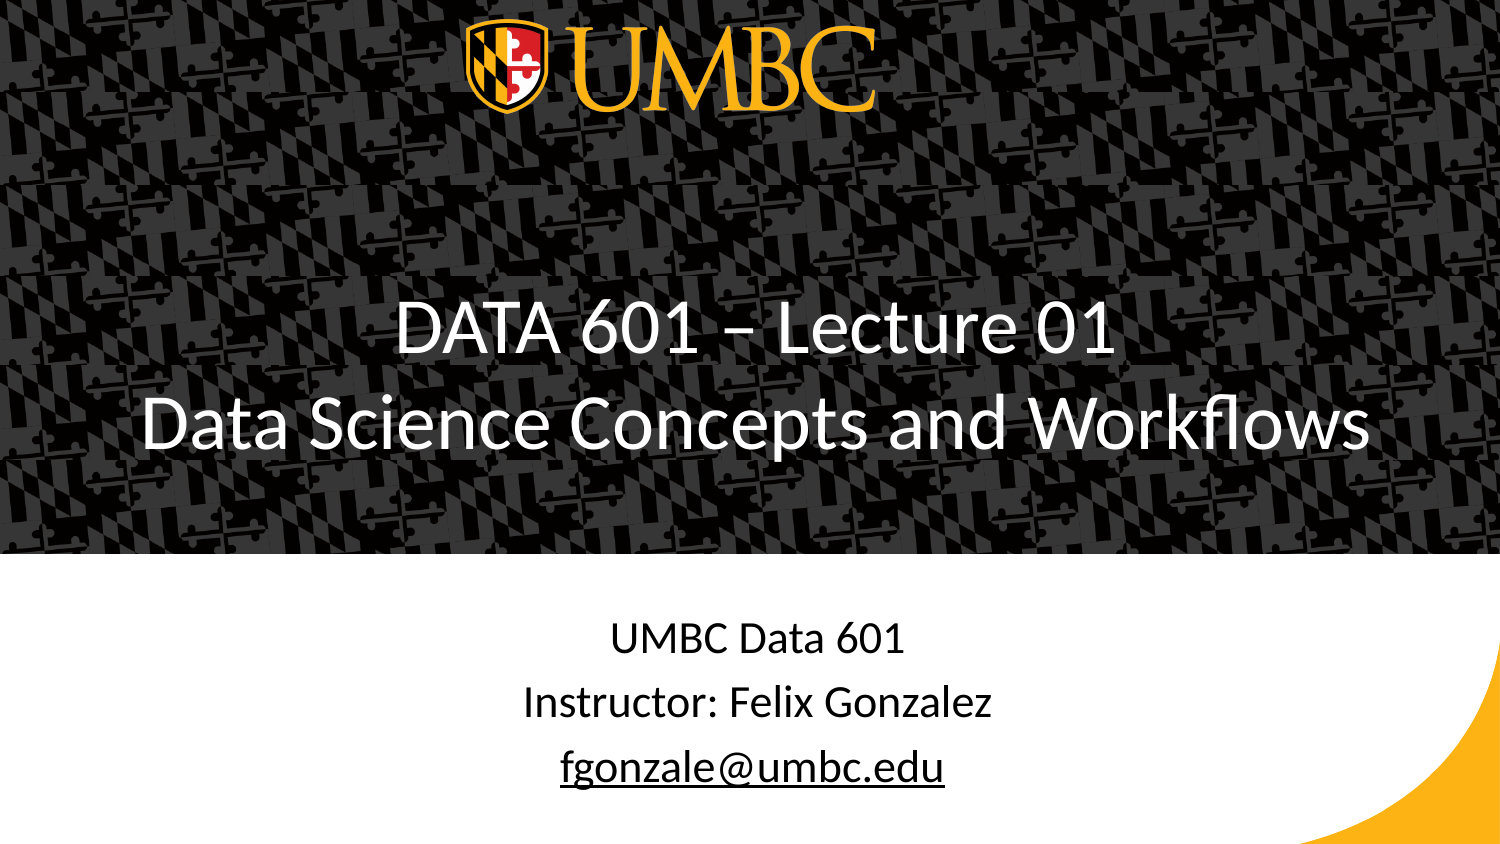

# DATA 601 – Lecture 01 Data Science Concepts and Workflows
UMBC Data 601
Instructor: Felix Gonzalez
fgonzale@umbc.edu